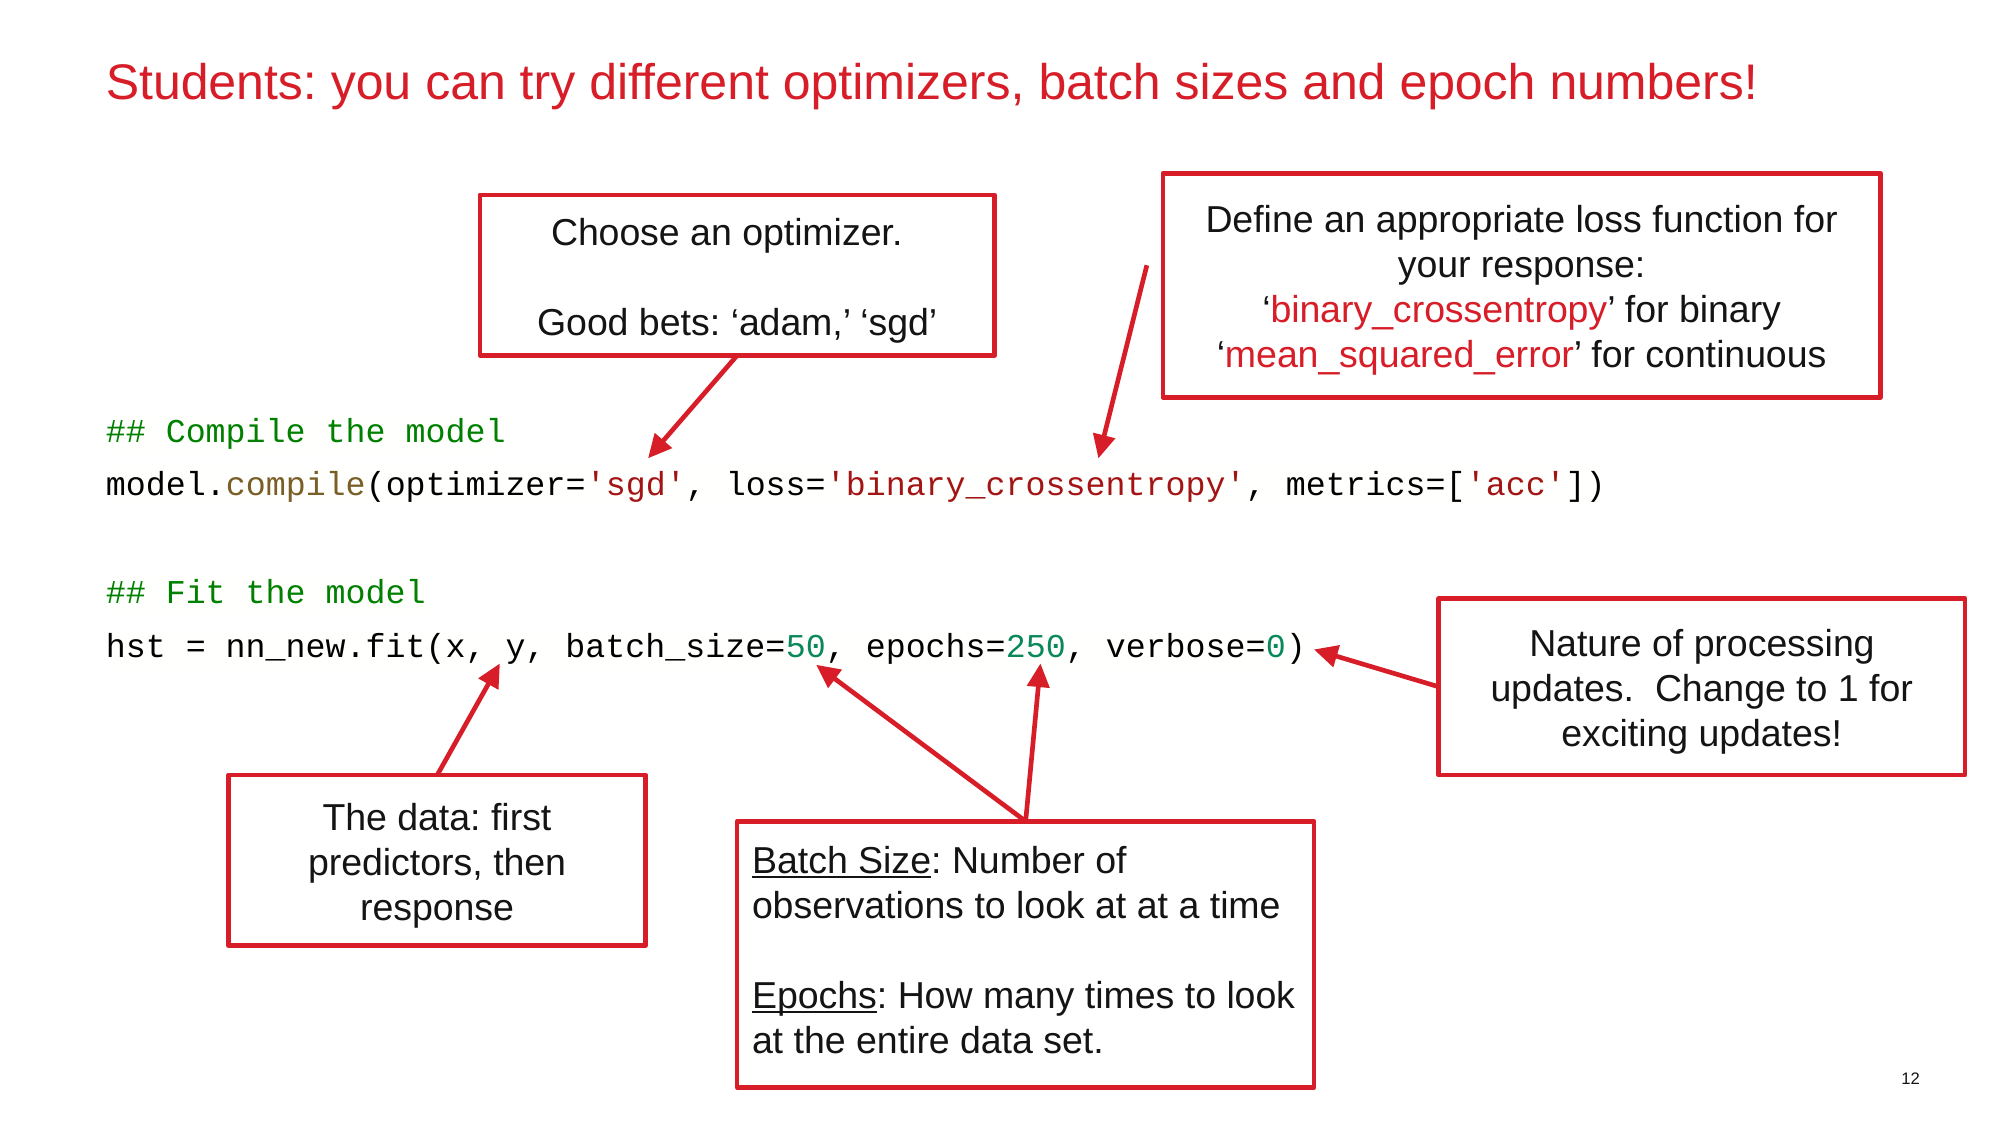

# Students: you can try different optimizers, batch sizes and epoch numbers!
Define an appropriate loss function for your response:
‘binary_crossentropy’ for binary
‘mean_squared_error’ for continuous
Choose an optimizer.

Good bets: ‘adam,’ ‘sgd’
## Compile the model
model.compile(optimizer='sgd', loss='binary_crossentropy', metrics=['acc'])

## Fit the model
hst = nn_new.fit(x, y, batch_size=50, epochs=250, verbose=0)
Nature of processing updates.  Change to 1 for exciting updates!
The data: first predictors, then response
Batch Size: Number of observations to look at at a time
Epochs: How many times to look at the entire data set.
12